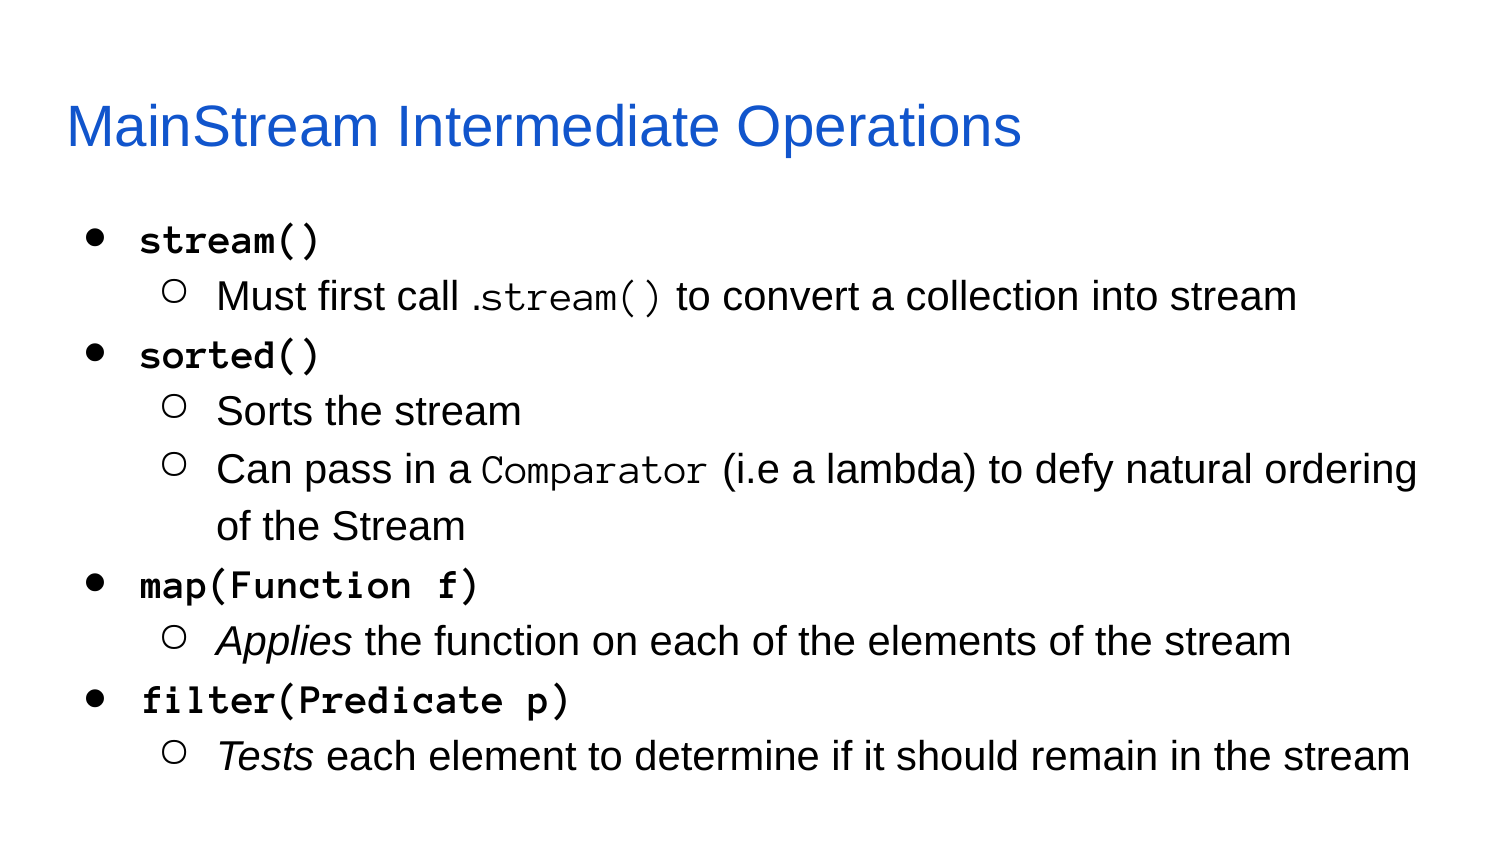

# MainStream Intermediate Operations
stream()
Must first call .stream() to convert a collection into stream
sorted()
Sorts the stream
Can pass in a Comparator (i.e a lambda) to defy natural ordering of the Stream
map(Function f)
Applies the function on each of the elements of the stream
filter(Predicate p)
Tests each element to determine if it should remain in the stream